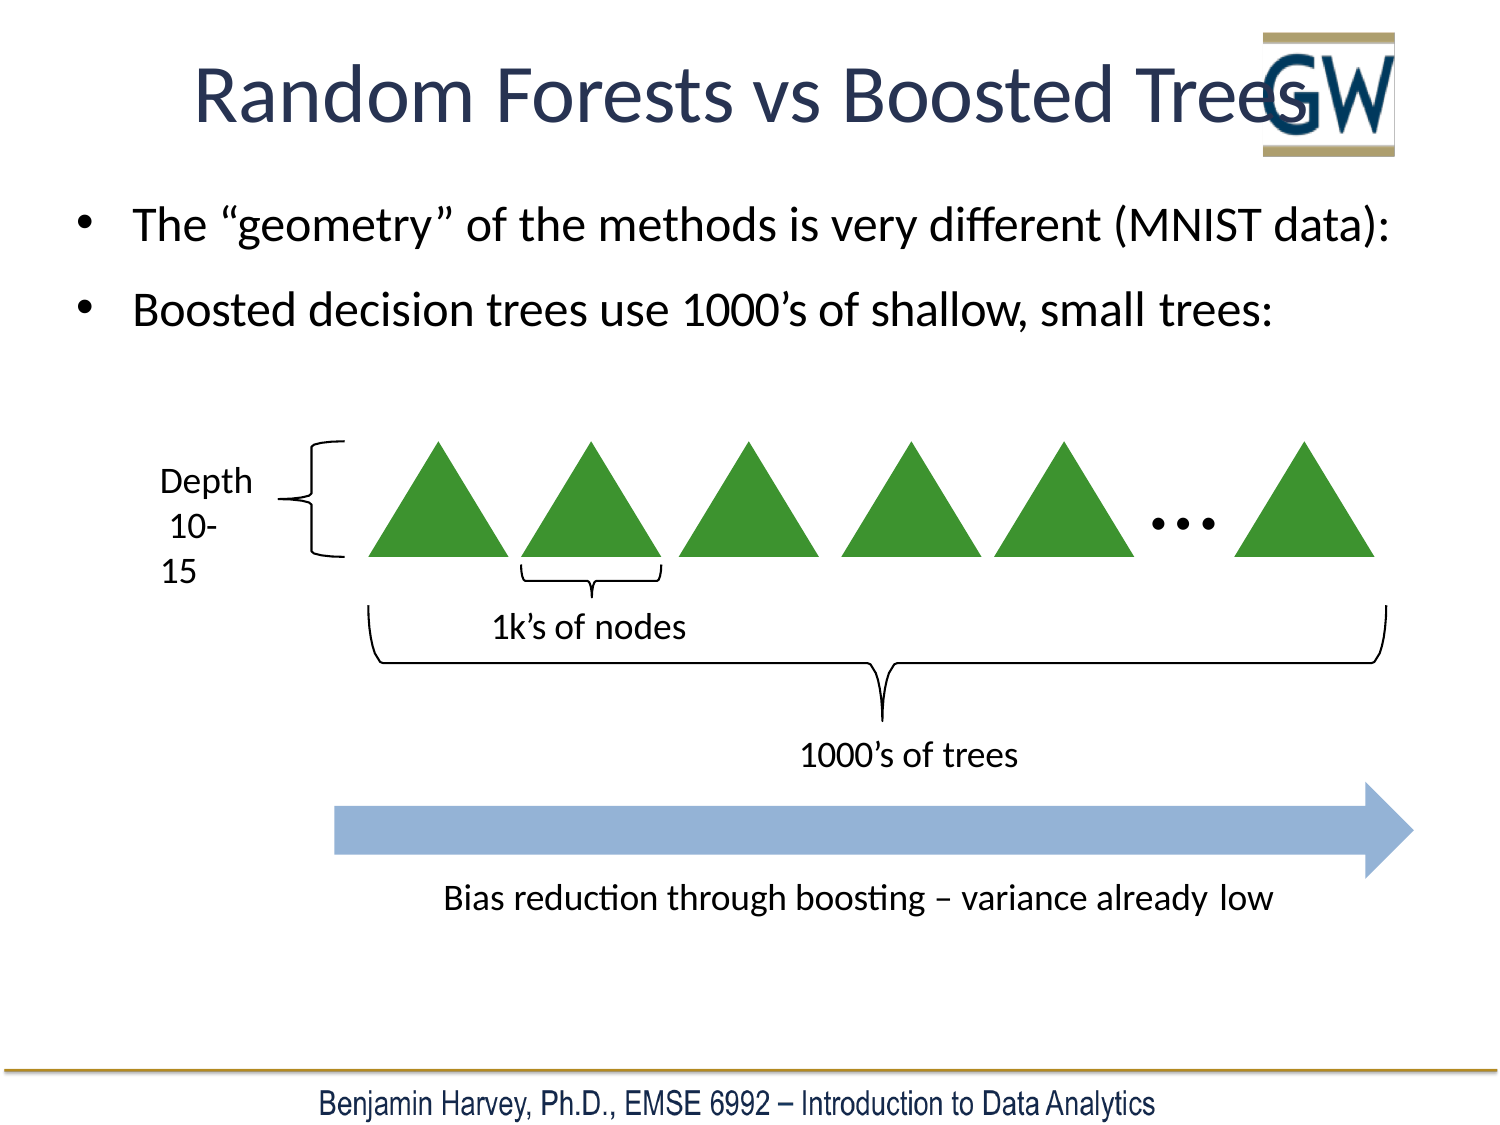

# Random Forests vs Boosted Trees
The “geometry” of the methods is very different (MNIST data):
Boosted decision trees use 1000’s of shallow, small trees:
…

Depth  10-15

1k’s of nodes

1000’s of trees

Bias reduction through boosting – variance already low